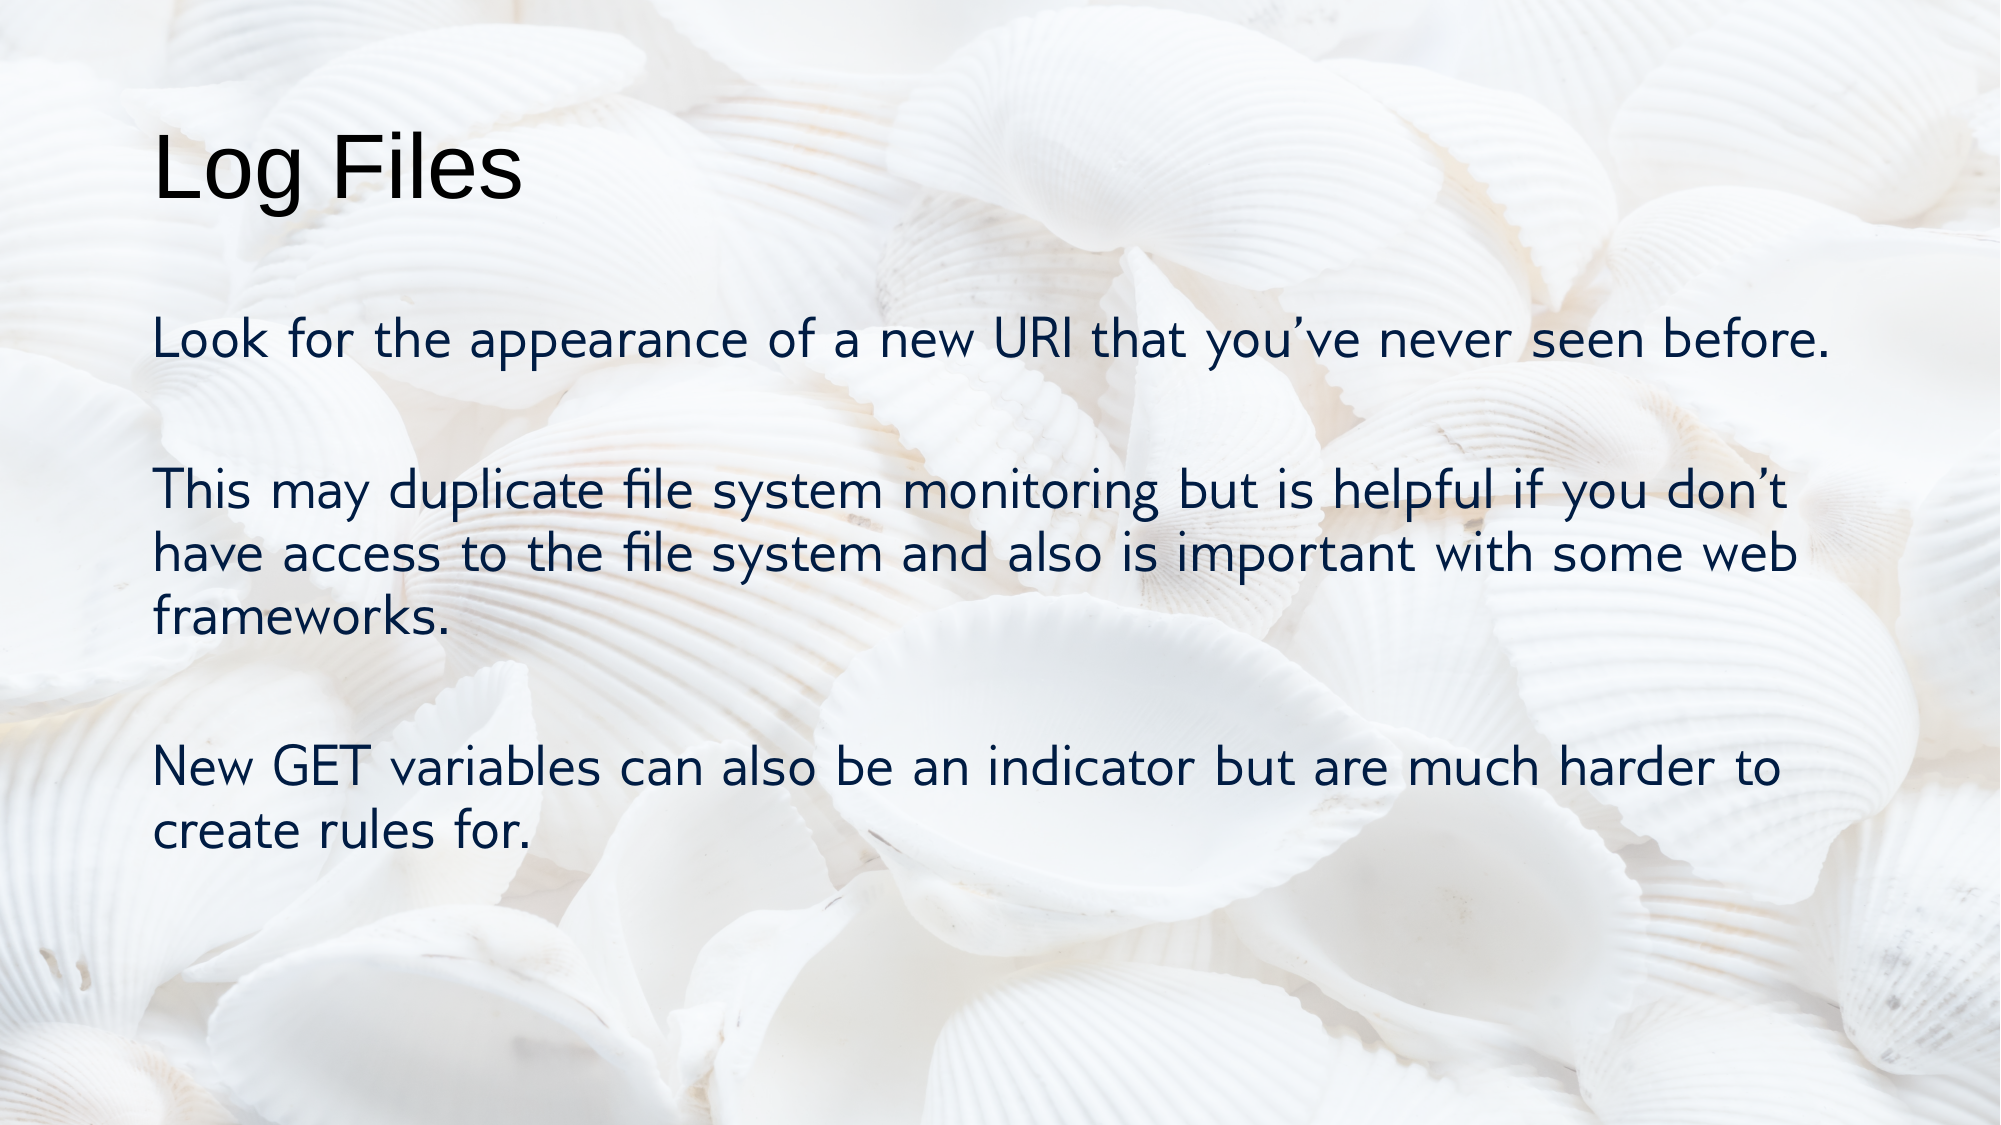

# Log Files
Look for the appearance of a new URI that you’ve never seen before.

This may duplicate file system monitoring but is helpful if you don’t have access to the file system and also is important with some web frameworks.

New GET variables can also be an indicator but are much harder to create rules for.